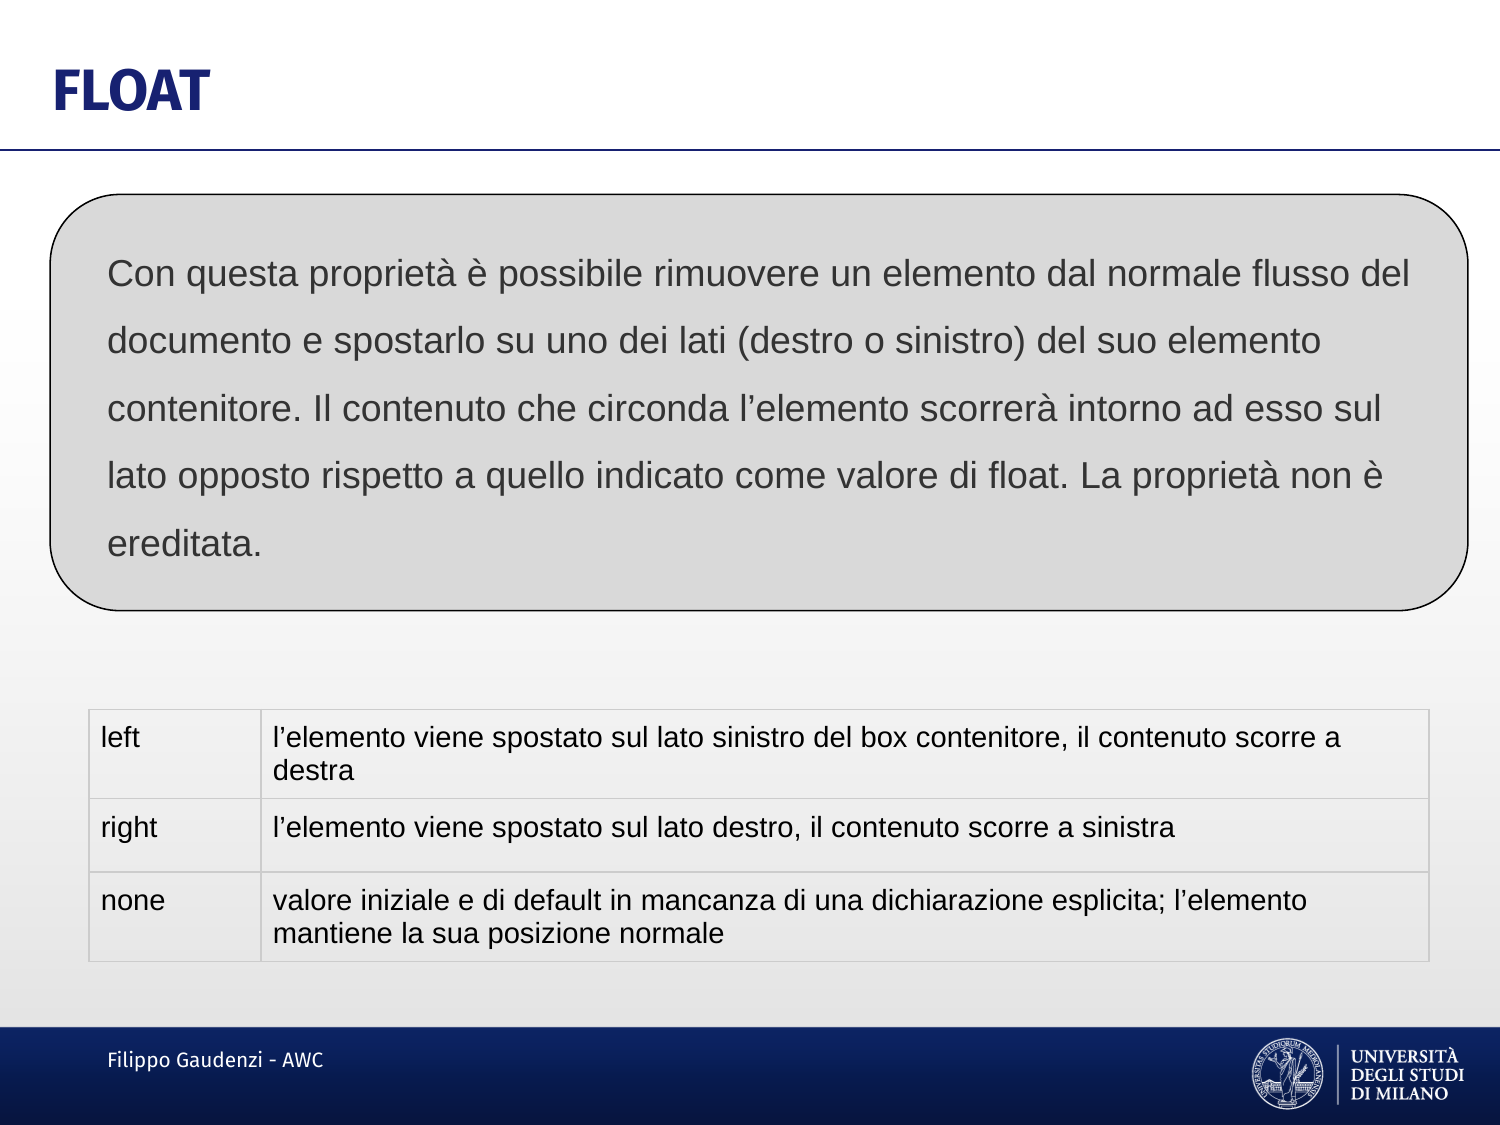

FLOAT

Con questa proprietà è possibile rimuovere un elemento dal normale flusso del documento e spostarlo su uno dei lati (destro o sinistro) del suo elemento contenitore. Il contenuto che circonda l’elemento scorrerà intorno ad esso sul lato opposto rispetto a quello indicato come valore di float. La proprietà non è ereditata.

| left | l’elemento viene spostato sul lato sinistro del box contenitore, il contenuto scorre a destra |
| --- | --- |
| right | l’elemento viene spostato sul lato destro, il contenuto scorre a sinistra |
| none | valore iniziale e di default in mancanza di una dichiarazione esplicita; l’elemento mantiene la sua posizione normale |
Filippo Gaudenzi - AWC